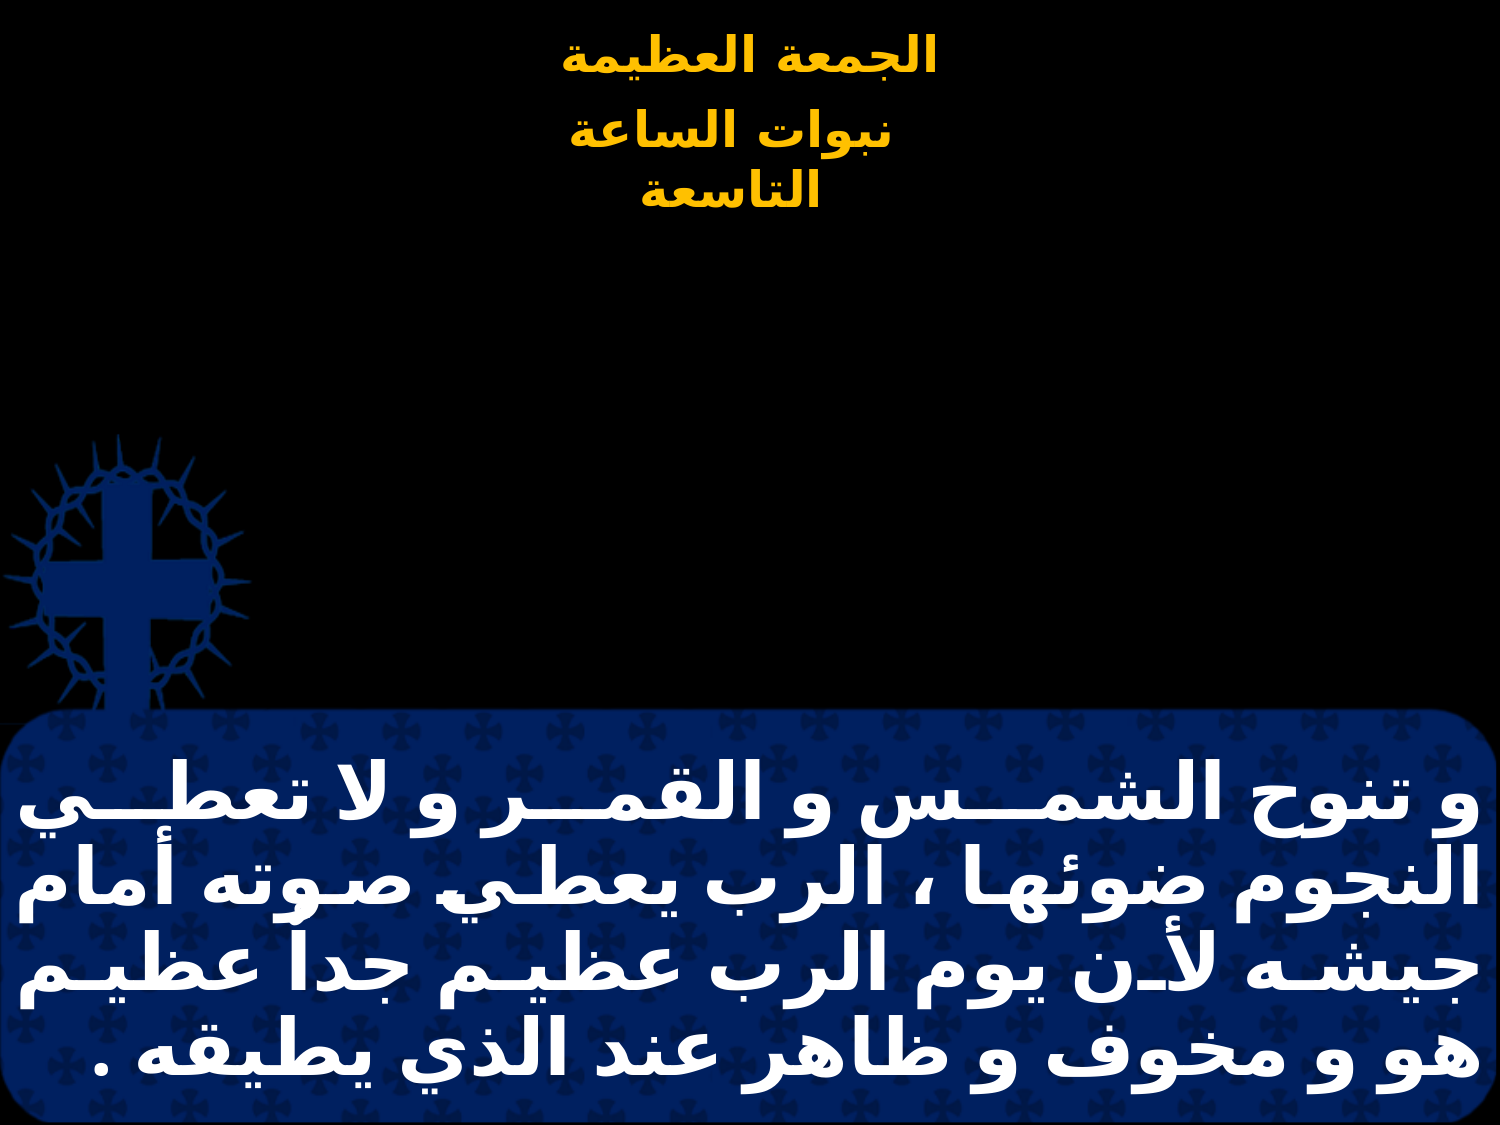

# و تنوح الشمس و القمر و لا تعطي النجوم ضوئها ، الرب يعطي صوته أمام جيشه لأن يوم الرب عظيم جداٌ عظيم هو و مخوف و ظاهر عند الذي يطيقه .